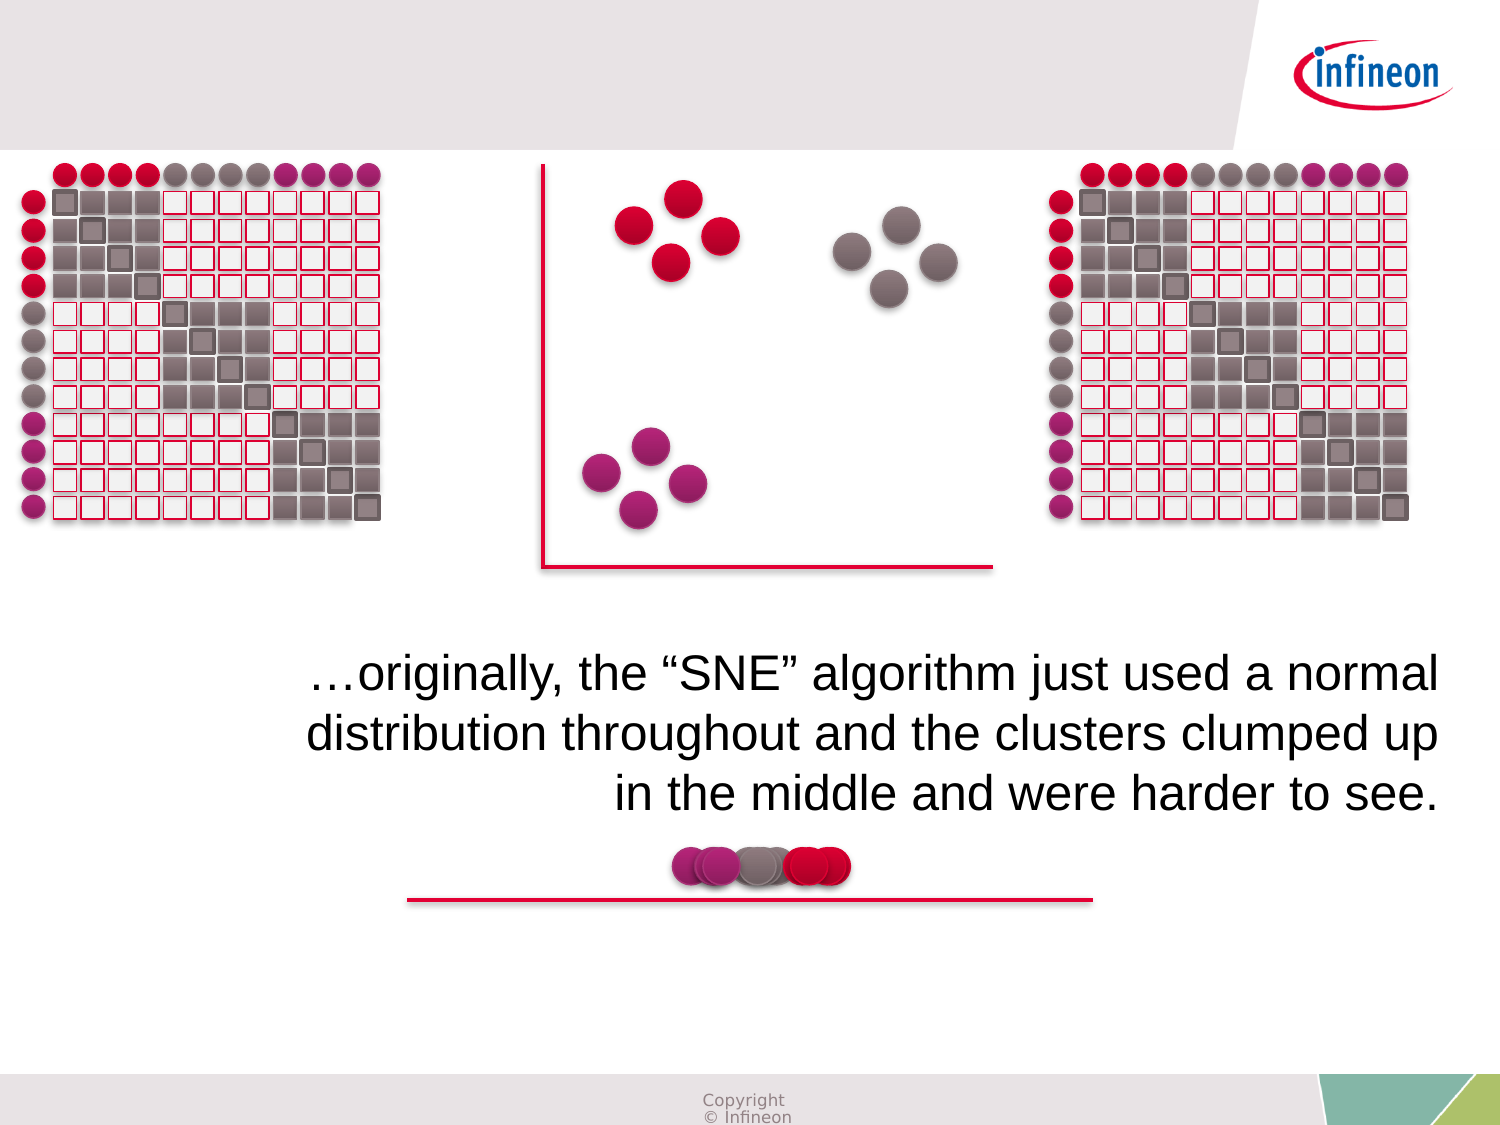

…originally, the “SNE” algorithm just used a normal distribution throughout and the clusters clumped up in the middle and were harder to see.

Copyright © Infineon Technologies AG 2019. All rights reserved.